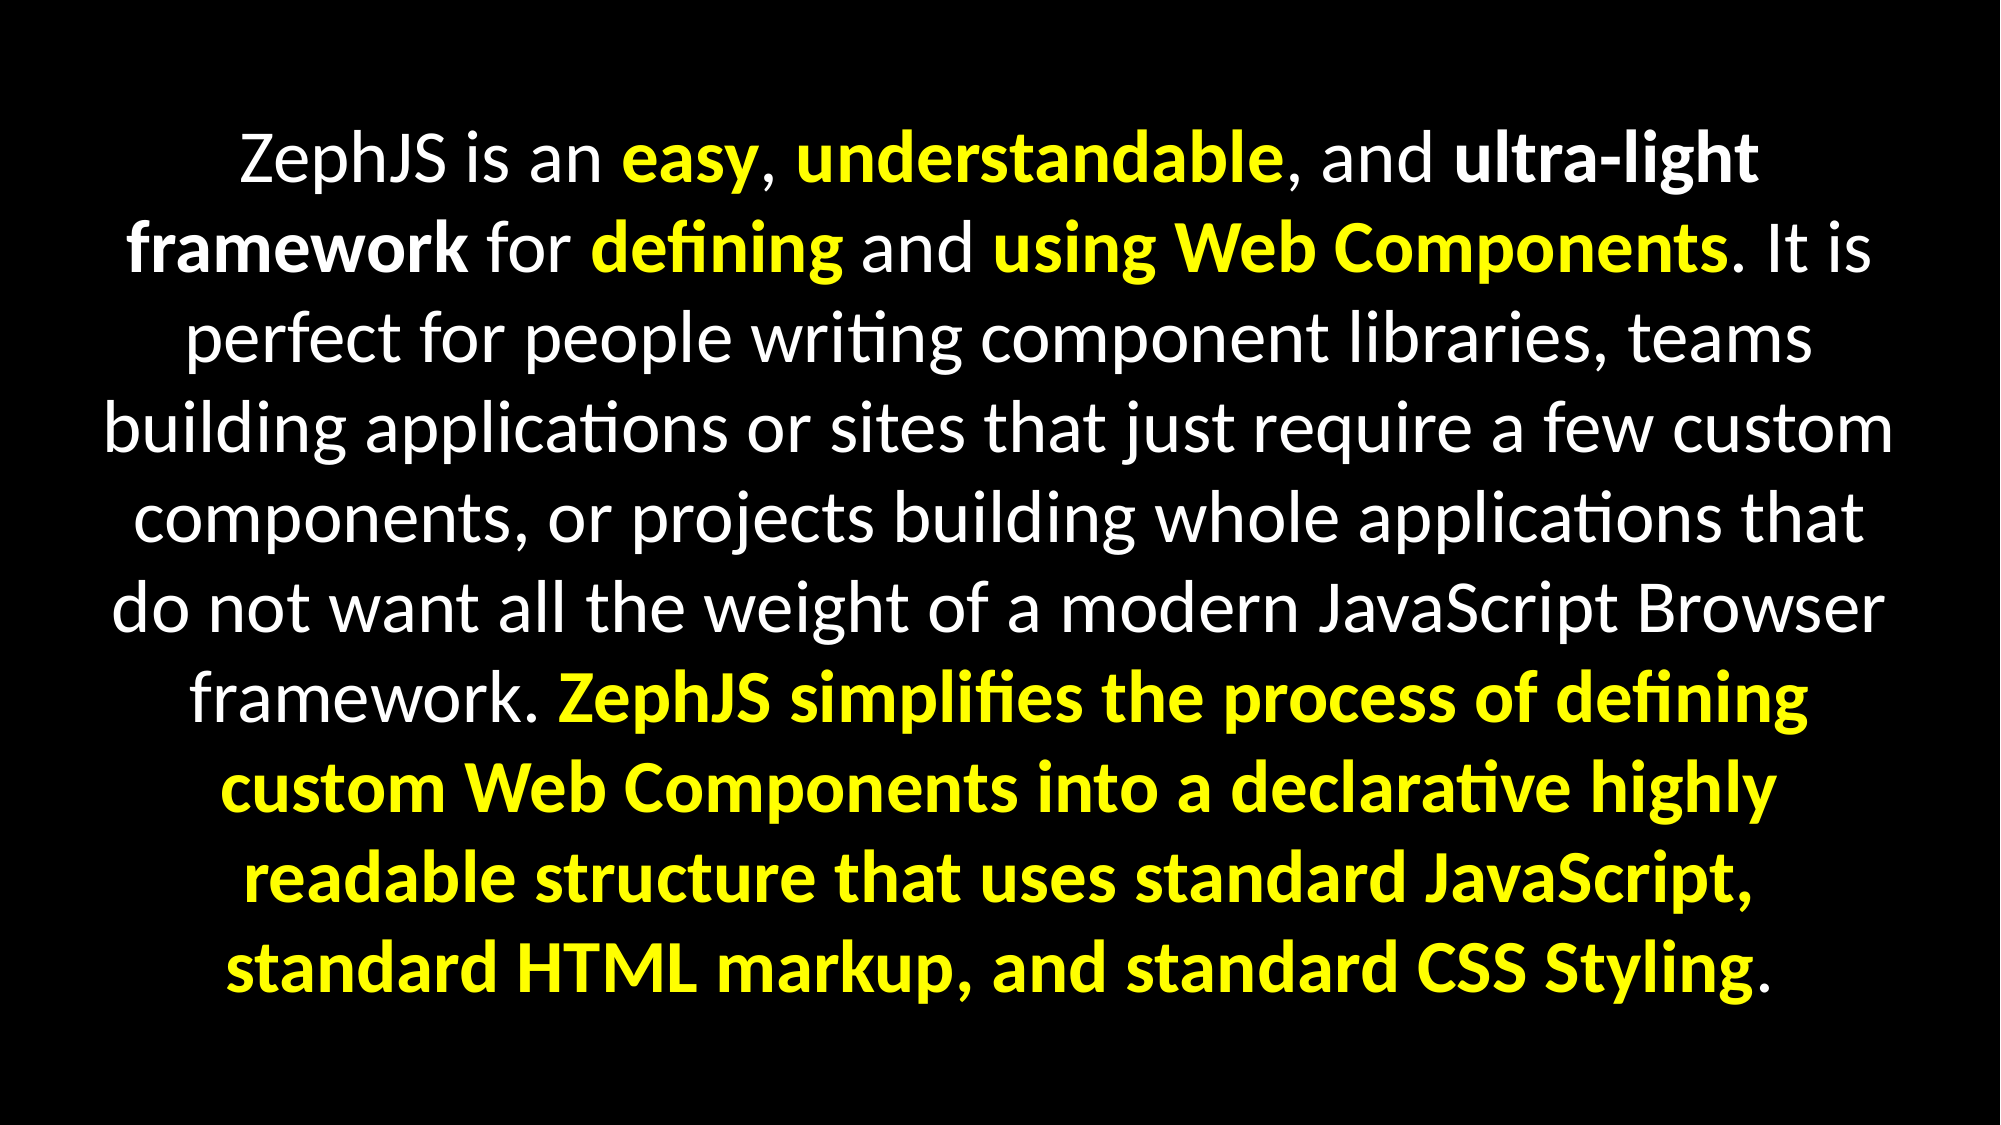

ZephJS is an easy, understandable, and ultra-light framework for defining and using Web Components. It is perfect for people writing component libraries, teams building applications or sites that just require a few custom components, or projects building whole applications that do not want all the weight of a modern JavaScript Browser framework. ZephJS simplifies the process of defining custom Web Components into a declarative highly readable structure that uses standard JavaScript, standard HTML markup, and standard CSS Styling.